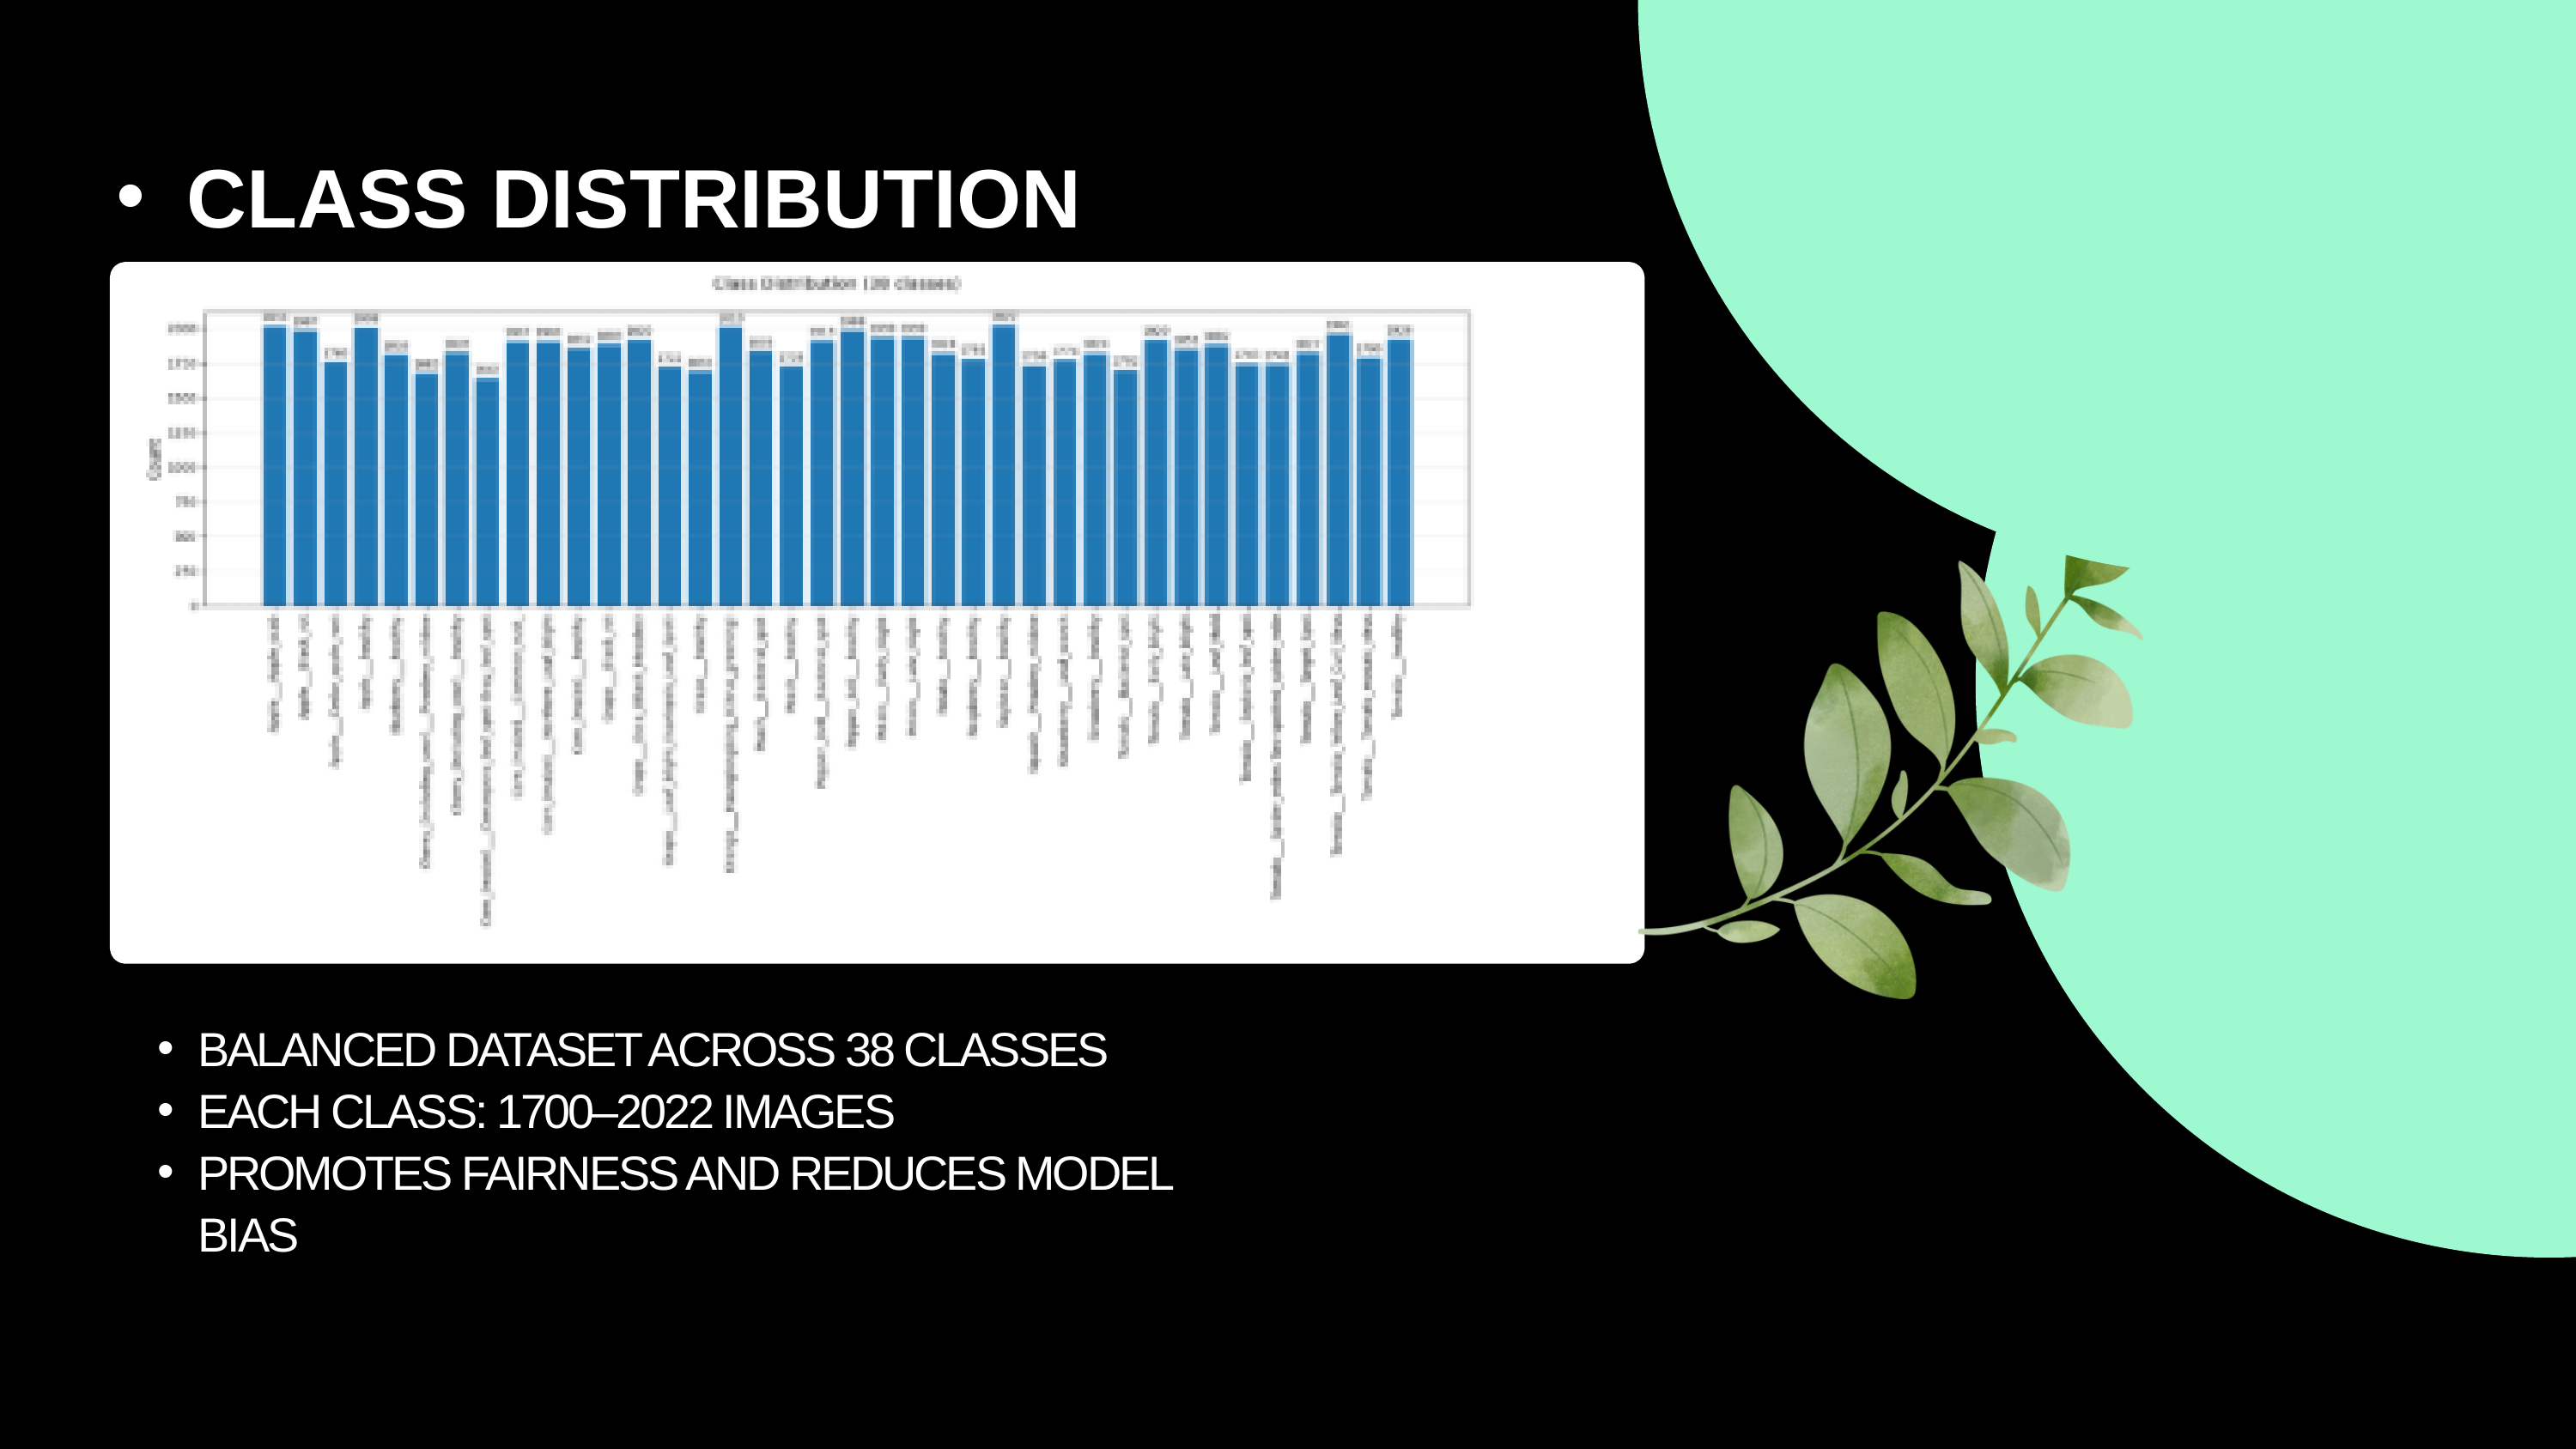

CLASS DISTRIBUTION

BALANCED DATASET ACROSS 38 CLASSES
EACH CLASS: 1700–2022 IMAGES
PROMOTES FAIRNESS AND REDUCES MODEL BIAS